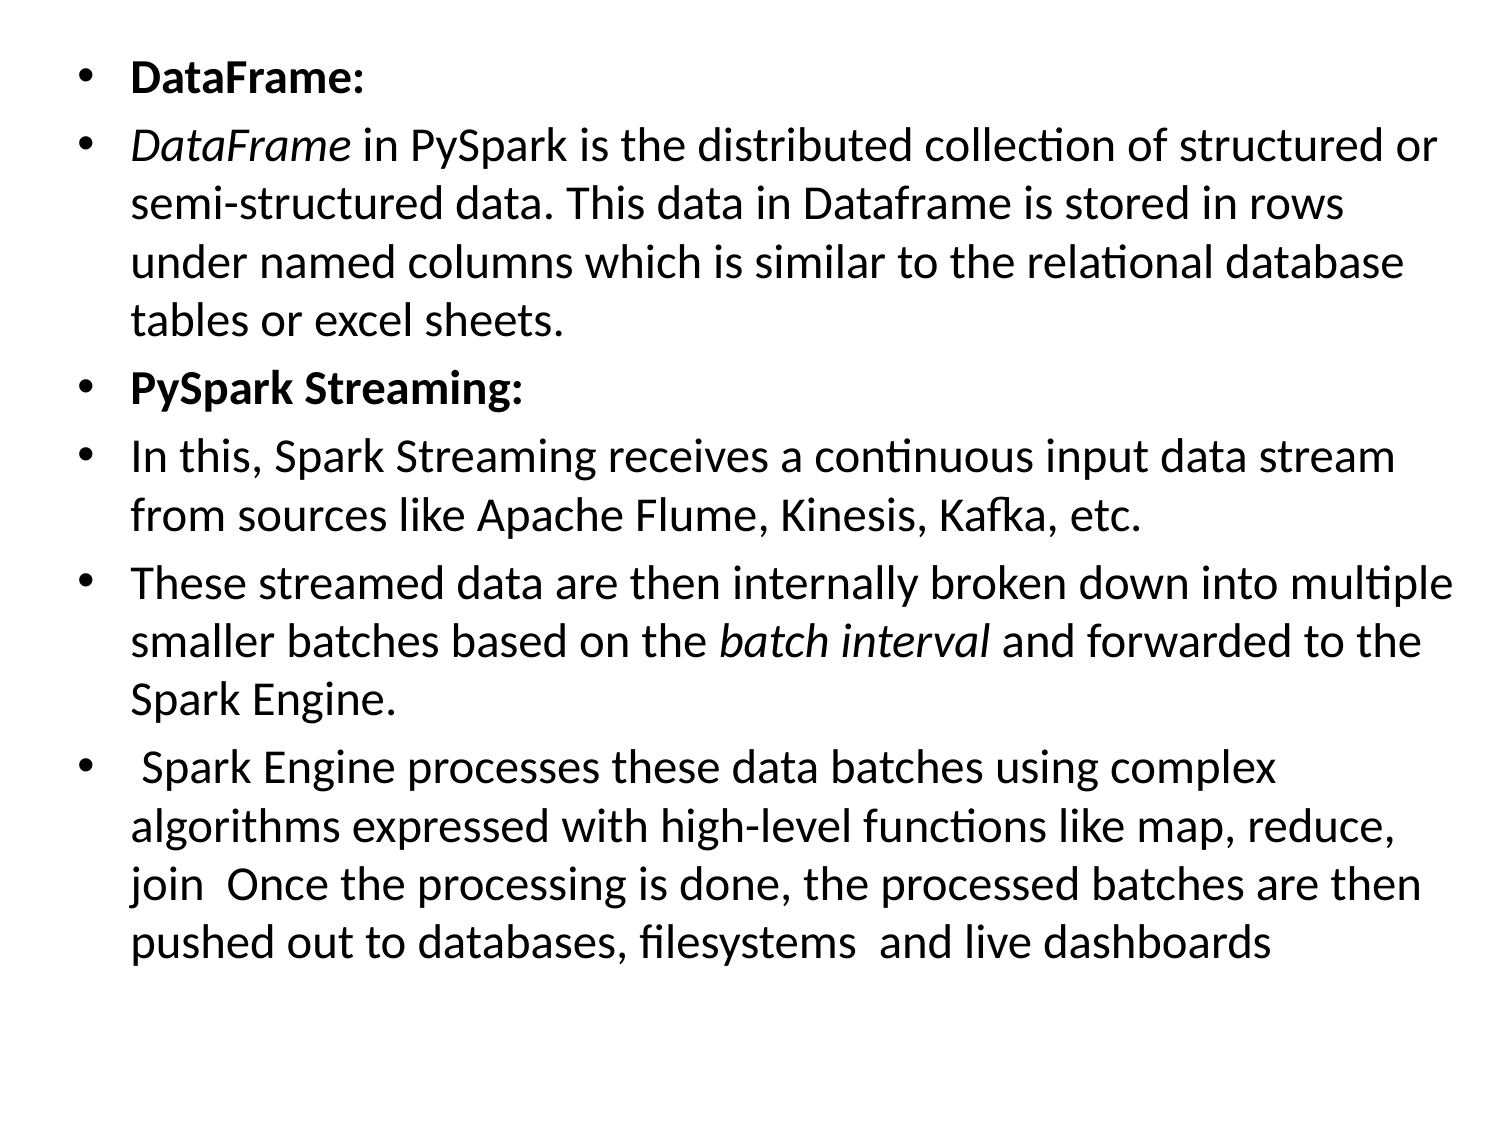

DataFrame:
DataFrame in PySpark is the distributed collection of structured or semi-structured data. This data in Dataframe is stored in rows under named columns which is similar to the relational database tables or excel sheets.
PySpark Streaming:
In this, Spark Streaming receives a continuous input data stream from sources like Apache Flume, Kinesis, Kafka, etc.
These streamed data are then internally broken down into multiple smaller batches based on the batch interval and forwarded to the Spark Engine.
 Spark Engine processes these data batches using complex algorithms expressed with high-level functions like map, reduce, join  Once the processing is done, the processed batches are then pushed out to databases, filesystems  and live dashboards